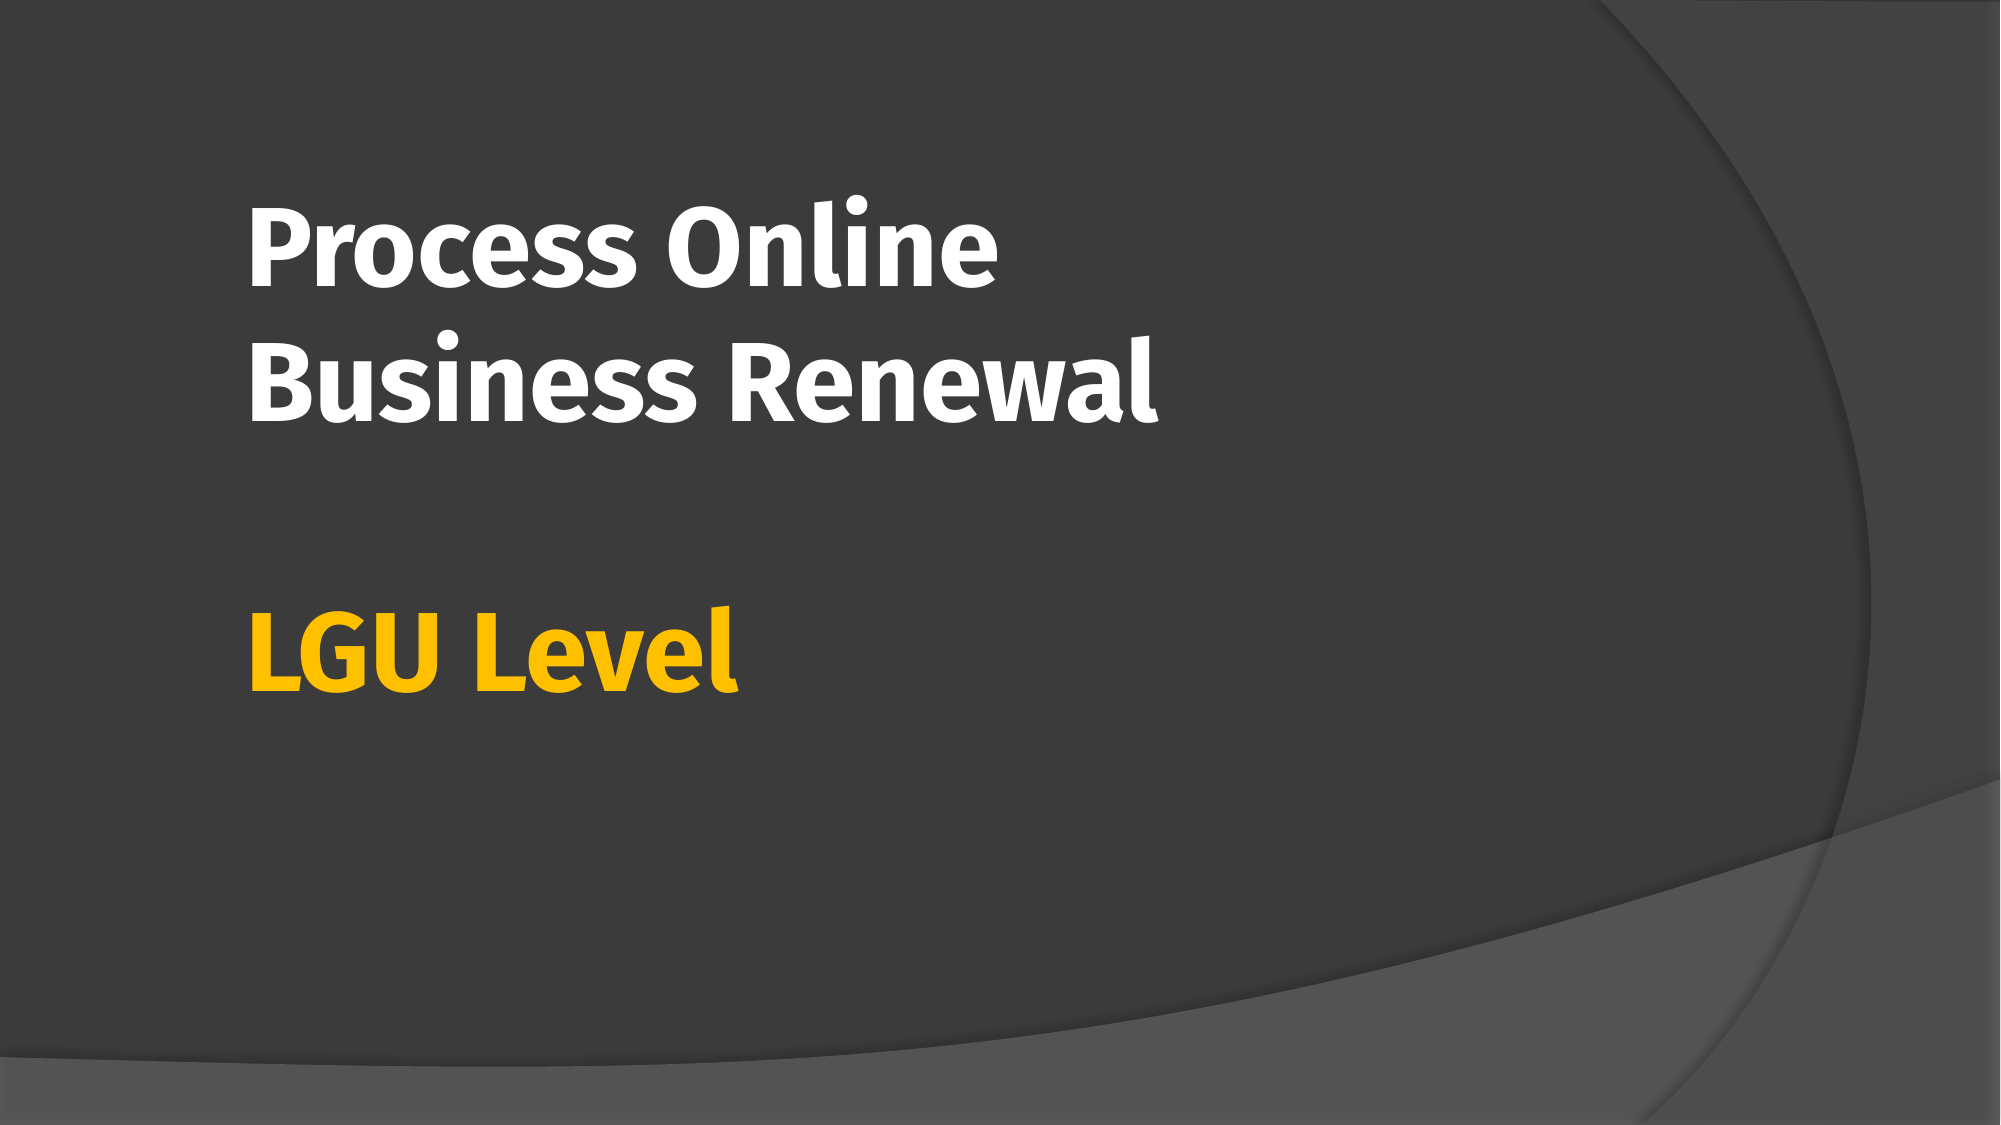

# Process Online Business Renewal LGU Level